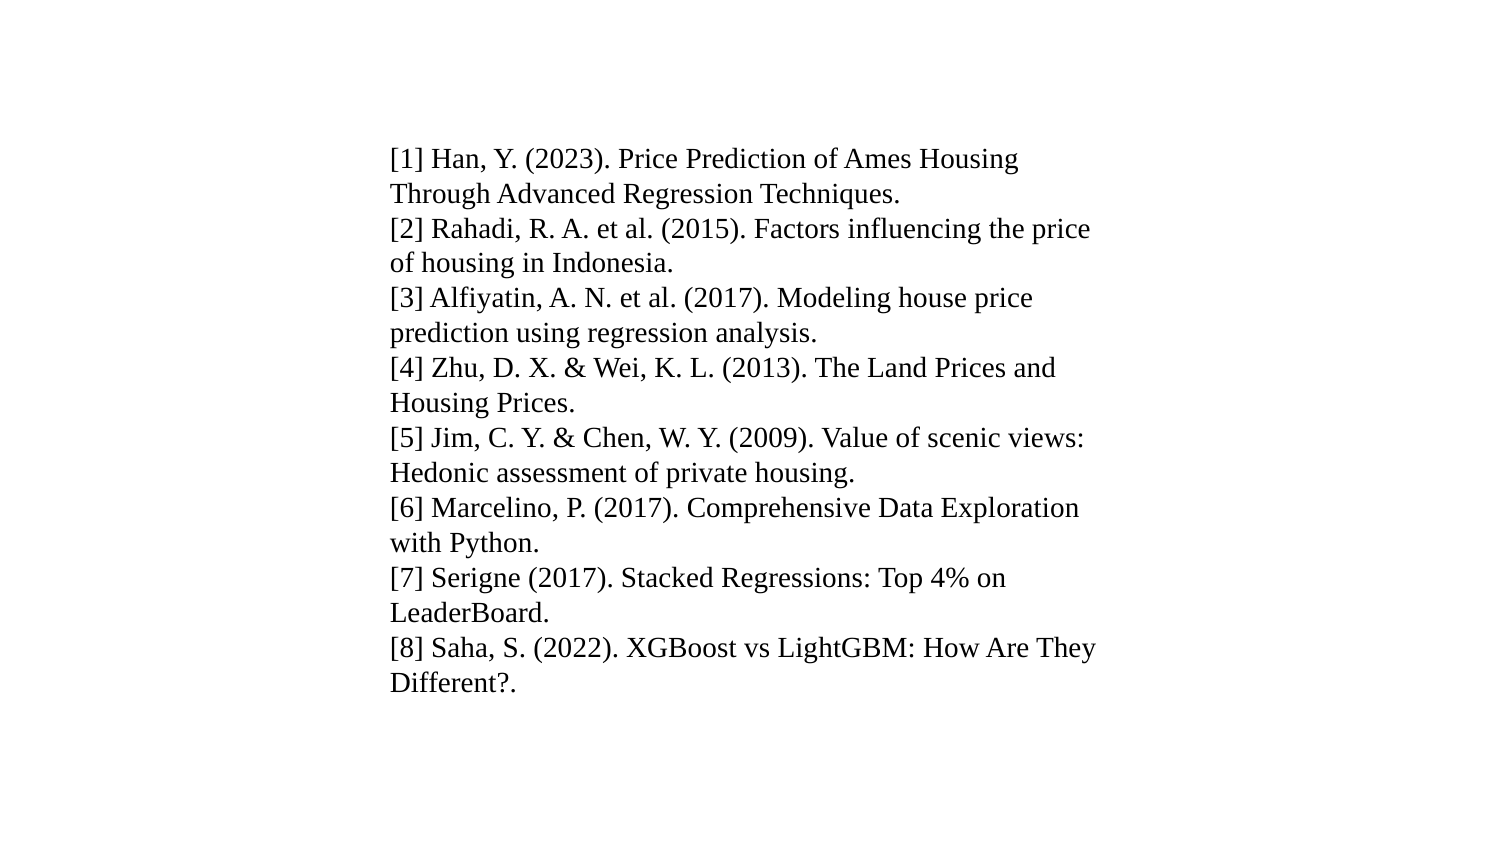

[1] Han, Y. (2023). Price Prediction of Ames Housing Through Advanced Regression Techniques.
[2] Rahadi, R. A. et al. (2015). Factors influencing the price of housing in Indonesia.
[3] Alfiyatin, A. N. et al. (2017). Modeling house price prediction using regression analysis.
[4] Zhu, D. X. & Wei, K. L. (2013). The Land Prices and Housing Prices.
[5] Jim, C. Y. & Chen, W. Y. (2009). Value of scenic views: Hedonic assessment of private housing.
[6] Marcelino, P. (2017). Comprehensive Data Exploration with Python.
[7] Serigne (2017). Stacked Regressions: Top 4% on LeaderBoard.
[8] Saha, S. (2022). XGBoost vs LightGBM: How Are They Different?.